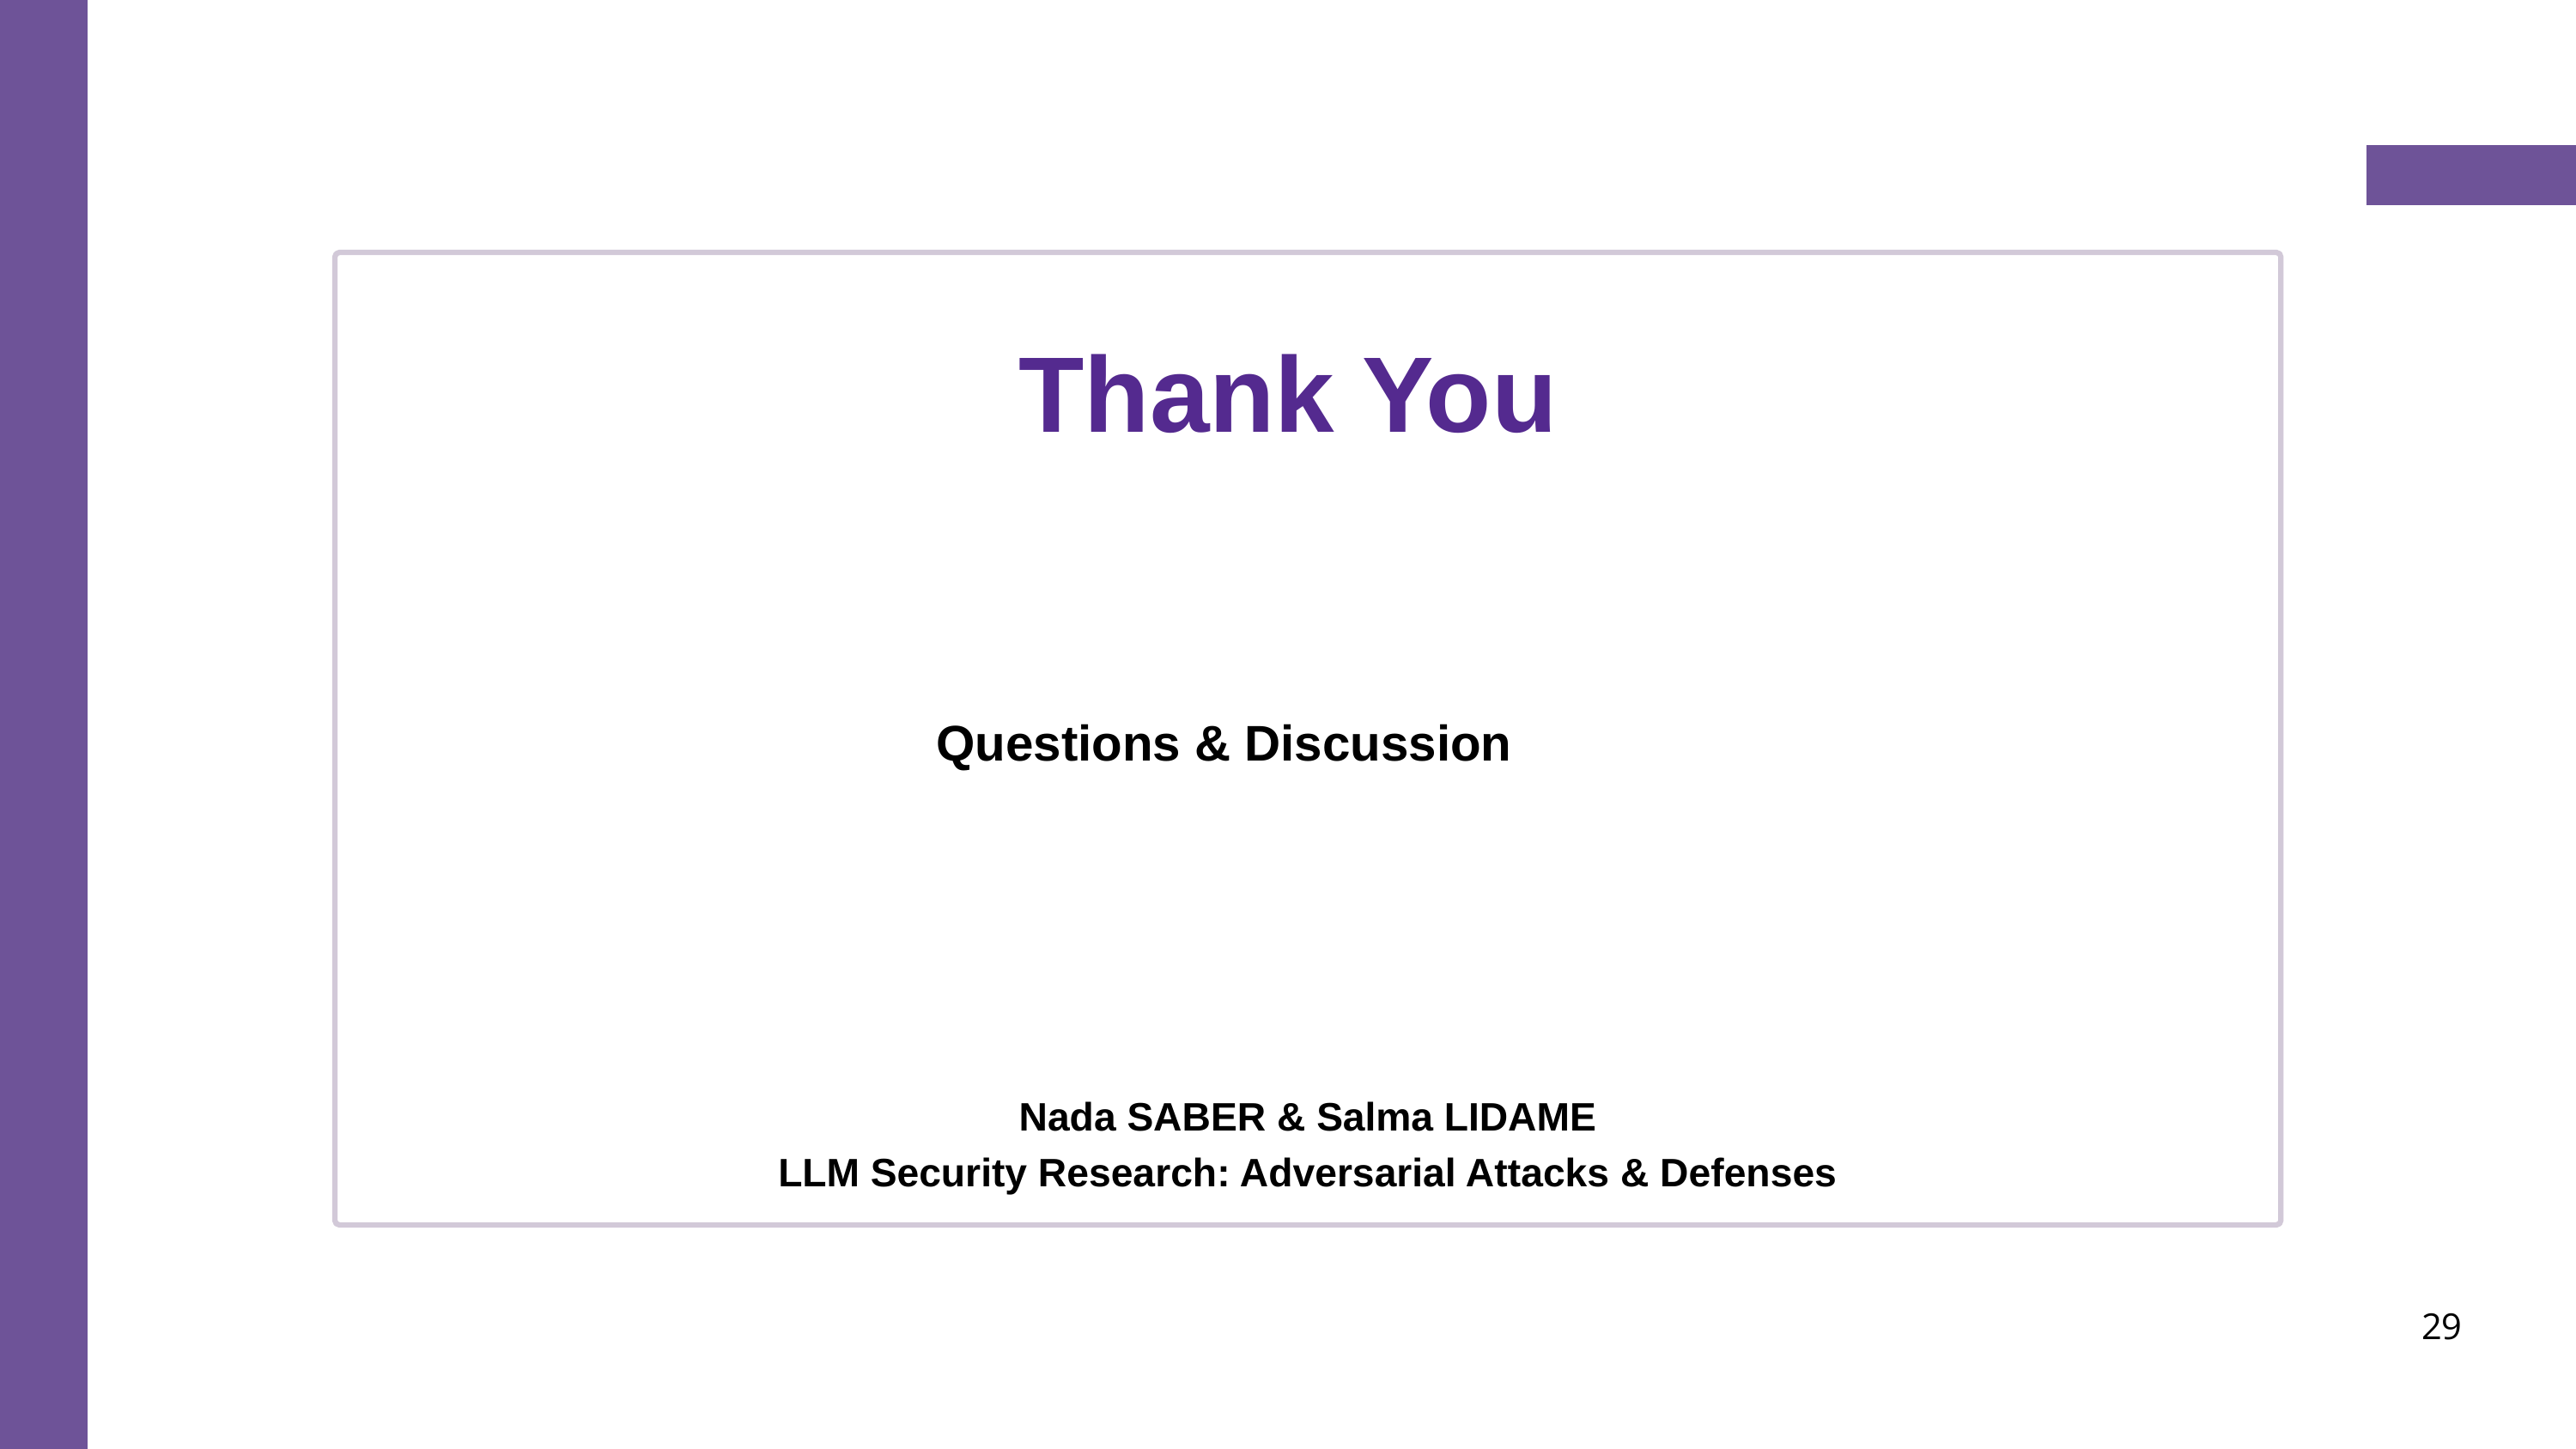

Thank You
Questions & Discussion
Nada SABER & Salma LIDAME
LLM Security Research: Adversarial Attacks & Defenses

29